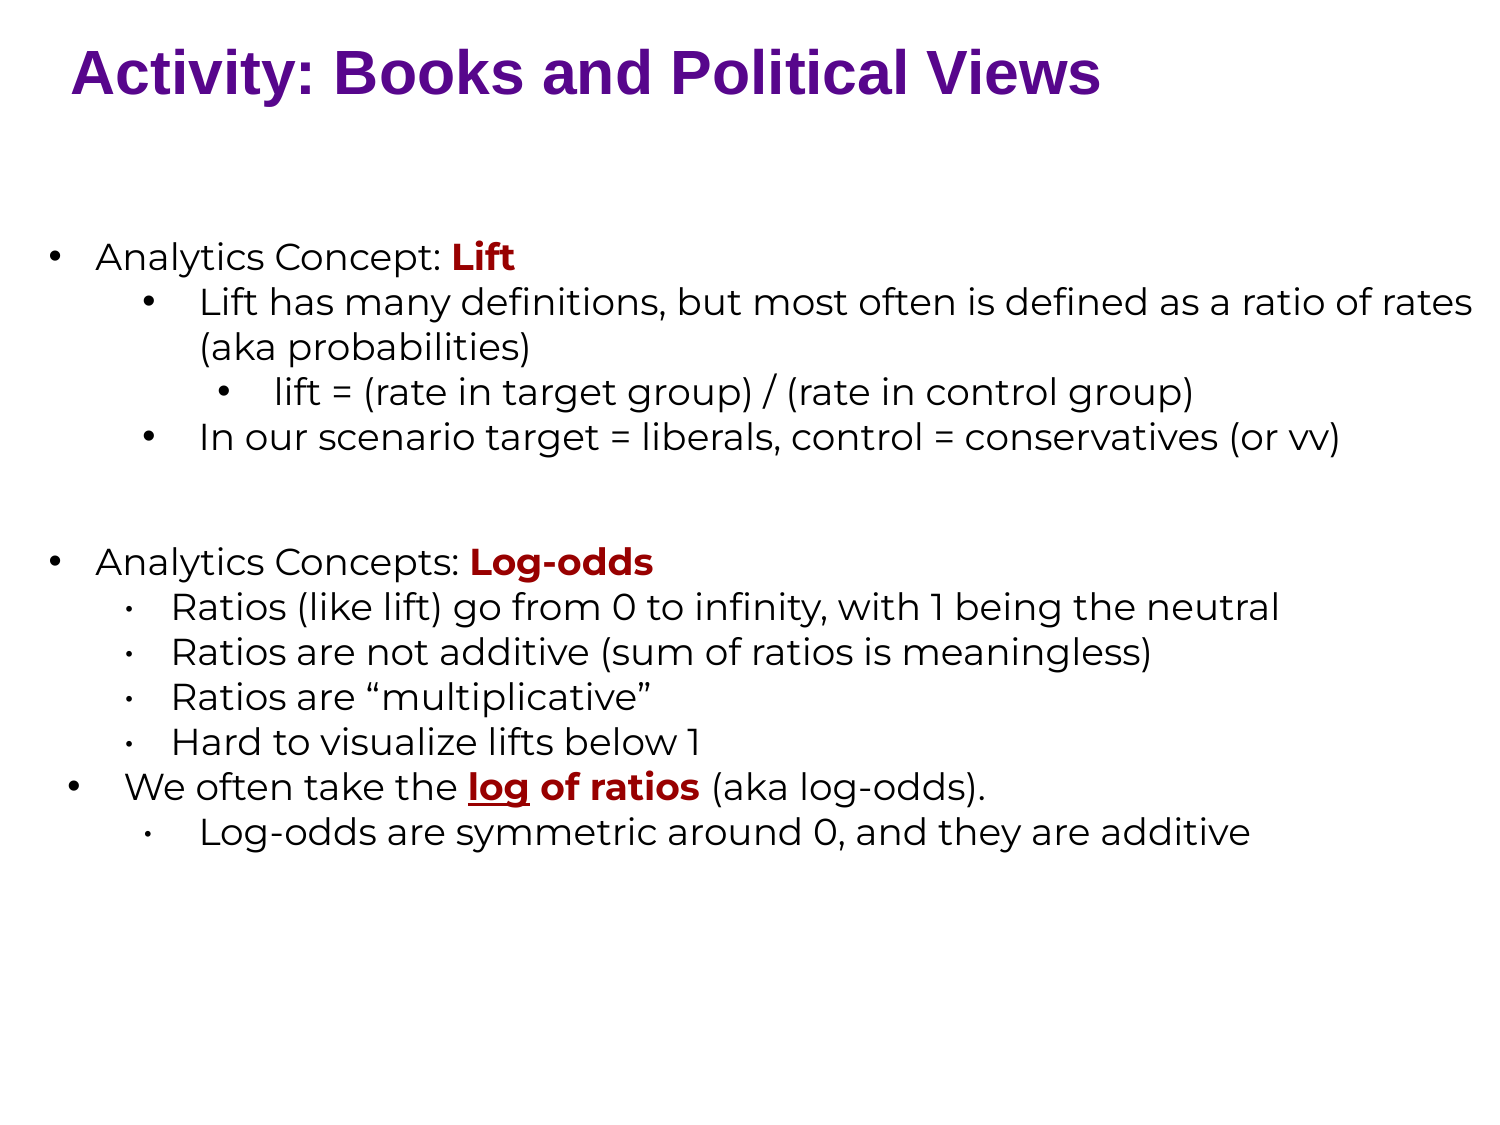

Activity: Books and Political Views

Analytics Concept: Lift
Lift has many definitions, but most often is defined as a ratio of rates (aka probabilities)
lift = (rate in target group) / (rate in control group)
In our scenario target = liberals, control = conservatives (or vv)

Analytics Concepts: Log-odds
Ratios (like lift) go from 0 to infinity, with 1 being the neutral
Ratios are not additive (sum of ratios is meaningless)
Ratios are “multiplicative”
Hard to visualize lifts below 1
We often take the log of ratios (aka log-odds).
Log-odds are symmetric around 0, and they are additive